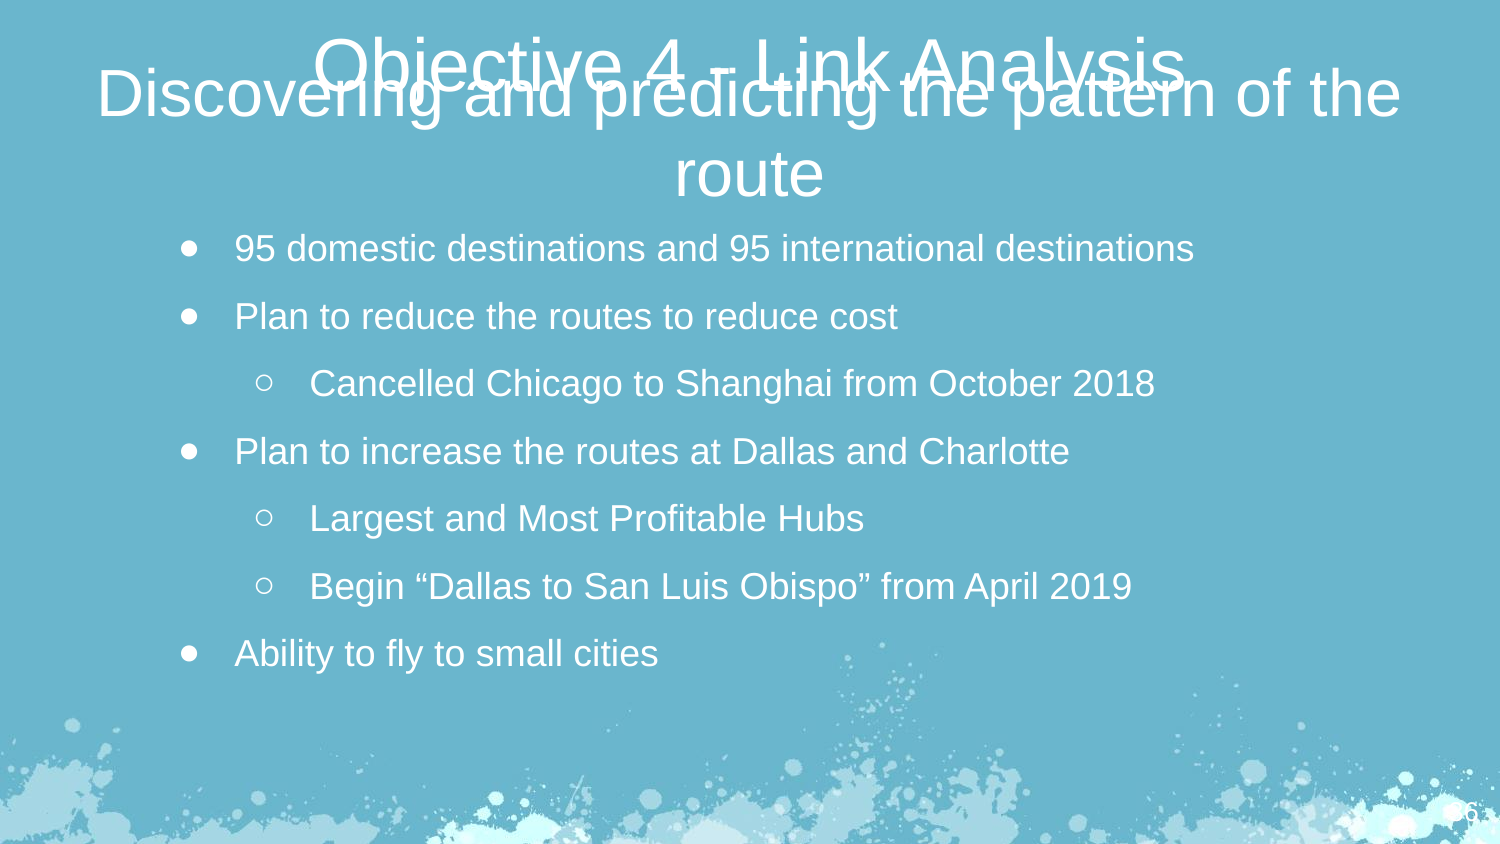

# Objective 4 - Link Analysis
Discovering and predicting the pattern of the route
95 domestic destinations and 95 international destinations
Plan to reduce the routes to reduce cost
Cancelled Chicago to Shanghai from October 2018
Plan to increase the routes at Dallas and Charlotte
Largest and Most Profitable Hubs
Begin “Dallas to San Luis Obispo” from April 2019
Ability to fly to small cities
36